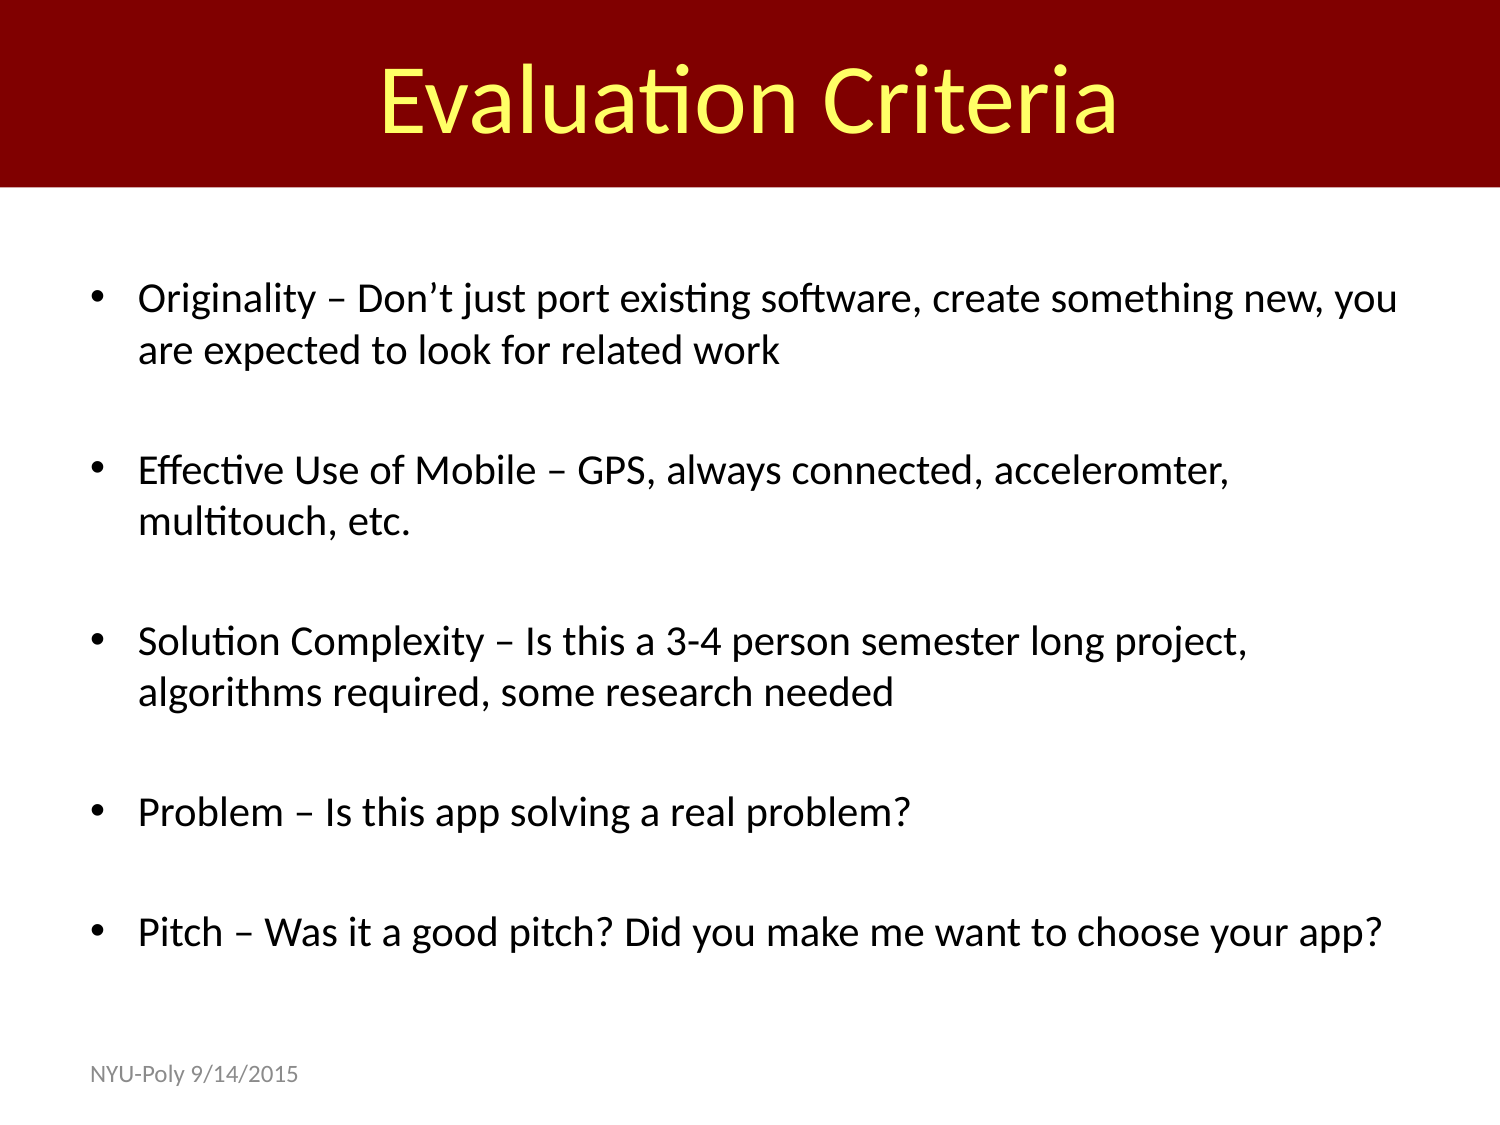

Evaluation Criteria
Originality – Don’t just port existing software, create something new, you are expected to look for related work

Effective Use of Mobile – GPS, always connected, acceleromter, multitouch, etc.

Solution Complexity – Is this a 3-4 person semester long project, algorithms required, some research needed

Problem – Is this app solving a real problem?

Pitch – Was it a good pitch? Did you make me want to choose your app?

NYU-Poly 9/14/2015